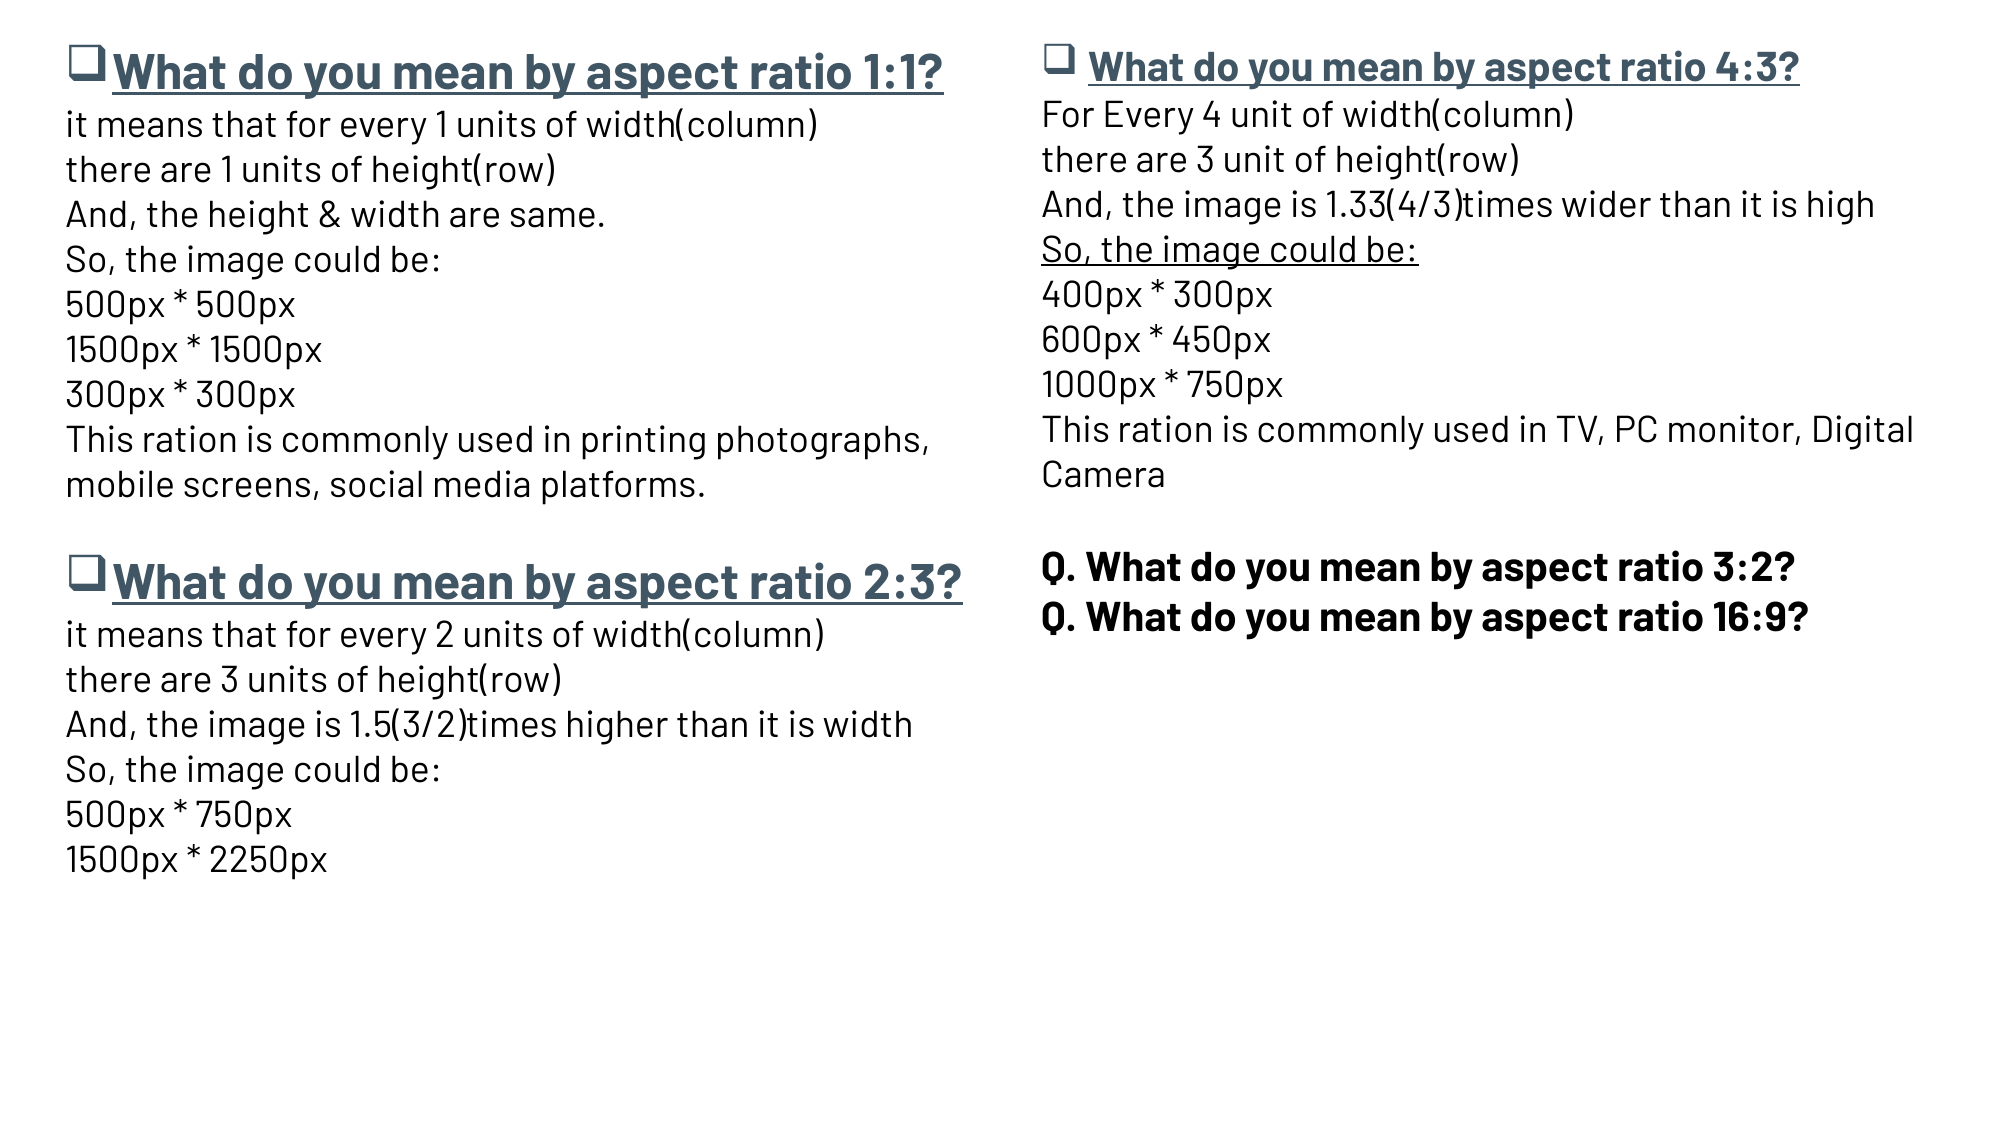

What do you mean by aspect ratio 1:1?
it means that for every 1 units of width(column)
there are 1 units of height(row)
And, the height & width are same.
So, the image could be:
500px * 500px
1500px * 1500px
300px * 300px
This ration is commonly used in printing photographs, mobile screens, social media platforms.

What do you mean by aspect ratio 2:3?
it means that for every 2 units of width(column)
there are 3 units of height(row)
And, the image is 1.5(3/2)times higher than it is width
So, the image could be:
500px * 750px
1500px * 2250px

What do you mean by aspect ratio 4:3?
For Every 4 unit of width(column)
there are 3 unit of height(row)
And, the image is 1.33(4/3)times wider than it is high
So, the image could be:
400px * 300px
600px * 450px
1000px * 750px
This ration is commonly used in TV, PC monitor, Digital Camera

Q. What do you mean by aspect ratio 3:2?
Q. What do you mean by aspect ratio 16:9?